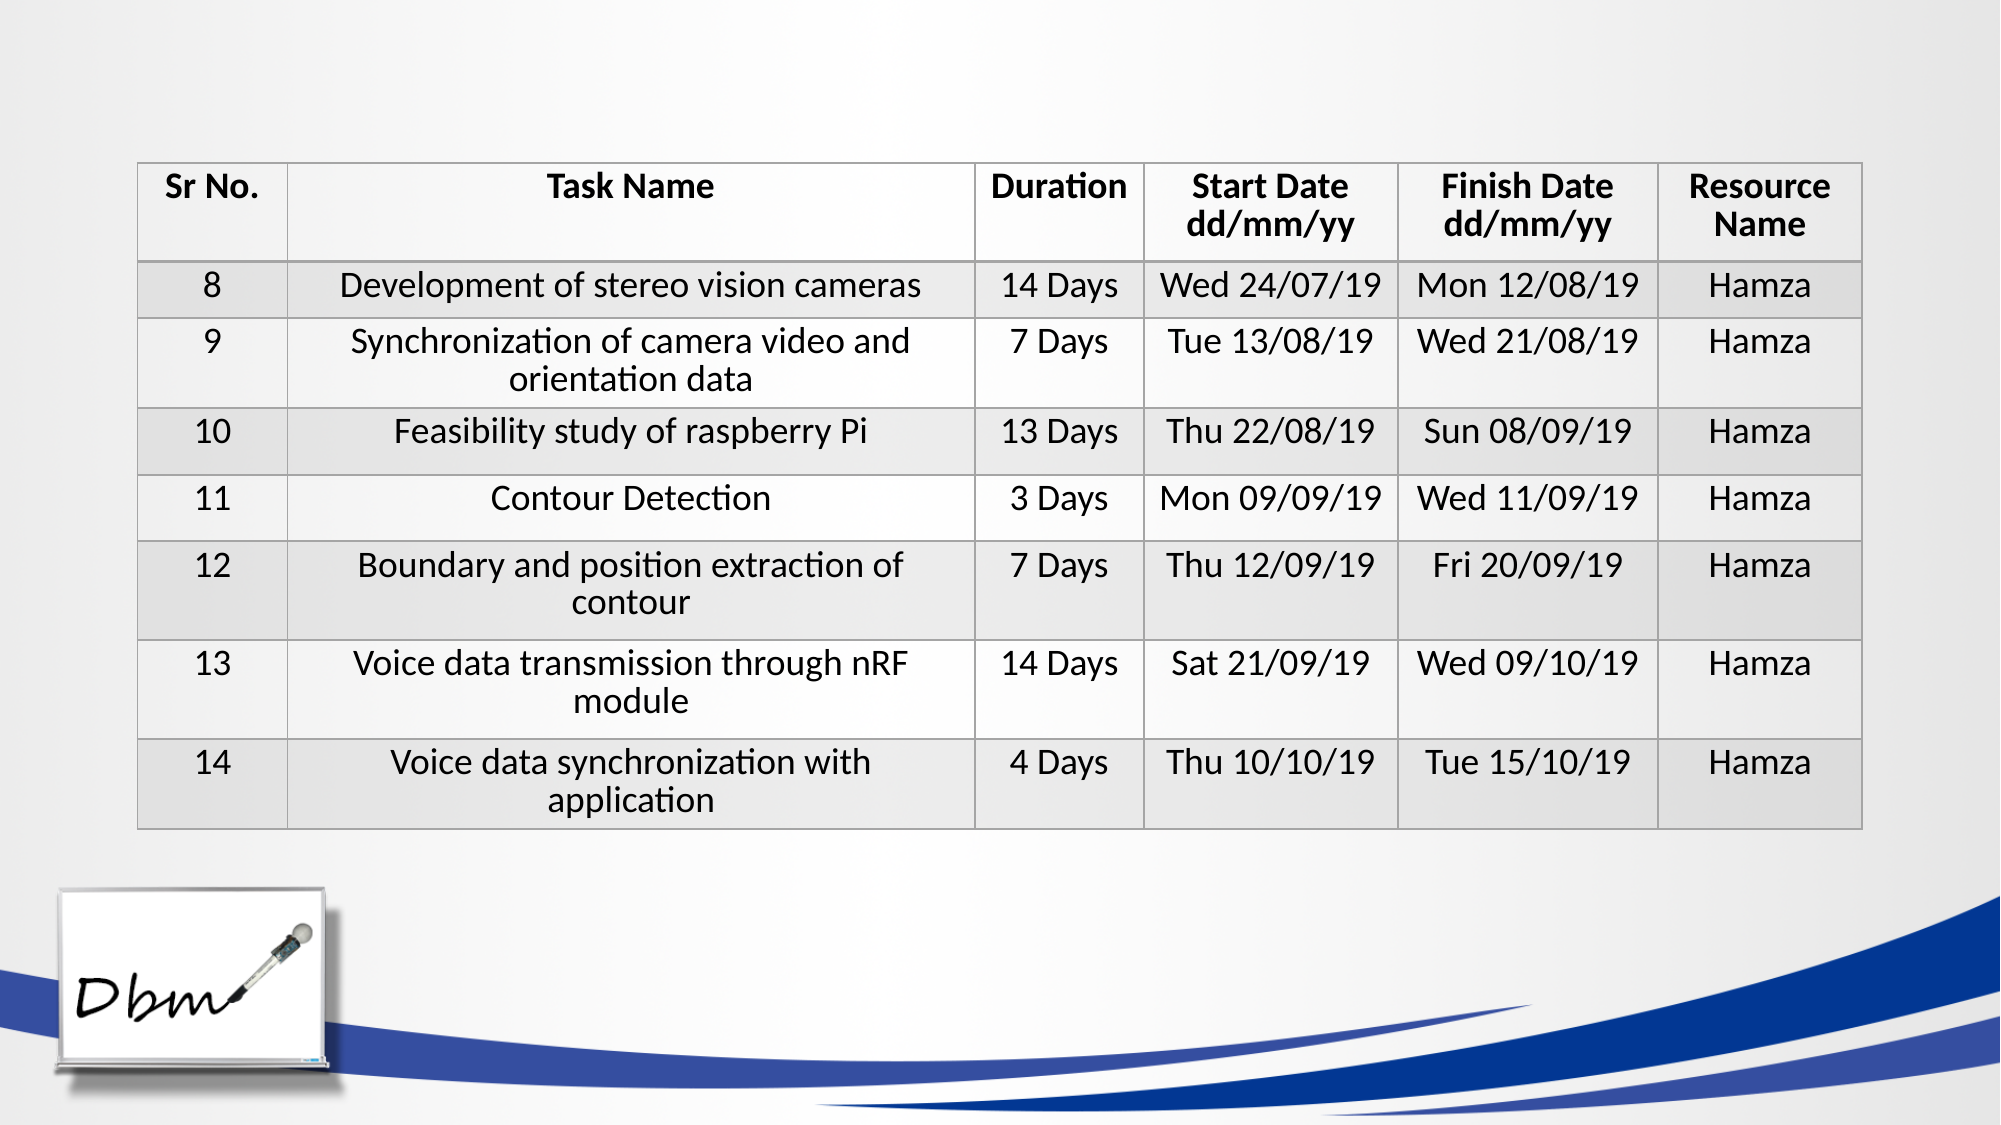

| Sr No. | Task Name | Duration | Start Date dd/mm/yy | Finish Date dd/mm/yy | Resource Name |
| --- | --- | --- | --- | --- | --- |
| 8 | Development of stereo vision cameras | 14 Days | Wed 24/07/19 | Mon 12/08/19 | Hamza |
| 9 | Synchronization of camera video and orientation data | 7 Days | Tue 13/08/19 | Wed 21/08/19 | Hamza |
| 10 | Feasibility study of raspberry Pi | 13 Days | Thu 22/08/19 | Sun 08/09/19 | Hamza |
| 11 | Contour Detection | 3 Days | Mon 09/09/19 | Wed 11/09/19 | Hamza |
| 12 | Boundary and position extraction of contour | 7 Days | Thu 12/09/19 | Fri 20/09/19 | Hamza |
| 13 | Voice data transmission through nRF module | 14 Days | Sat 21/09/19 | Wed 09/10/19 | Hamza |
| 14 | Voice data synchronization with application | 4 Days | Thu 10/10/19 | Tue 15/10/19 | Hamza |